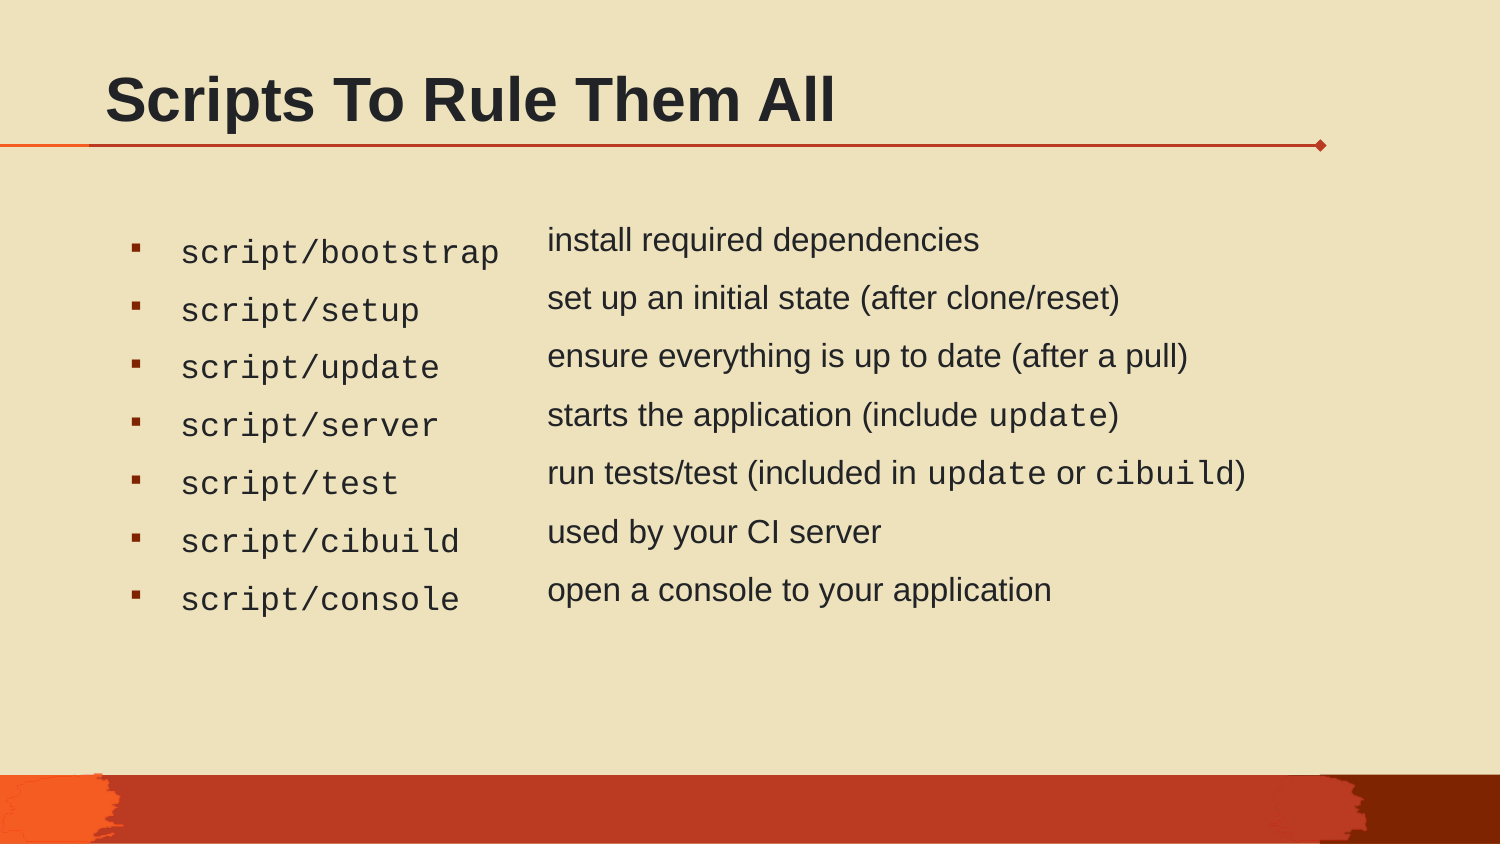

# Scripts To Rule Them All
script/bootstrap
script/setup
script/update
script/server
script/test
script/cibuild
script/console
install required dependencies
set up an initial state (after clone/reset)
ensure everything is up to date (after a pull)
starts the application (include update)
run tests/test (included in update or cibuild)
used by your CI server
open a console to your application